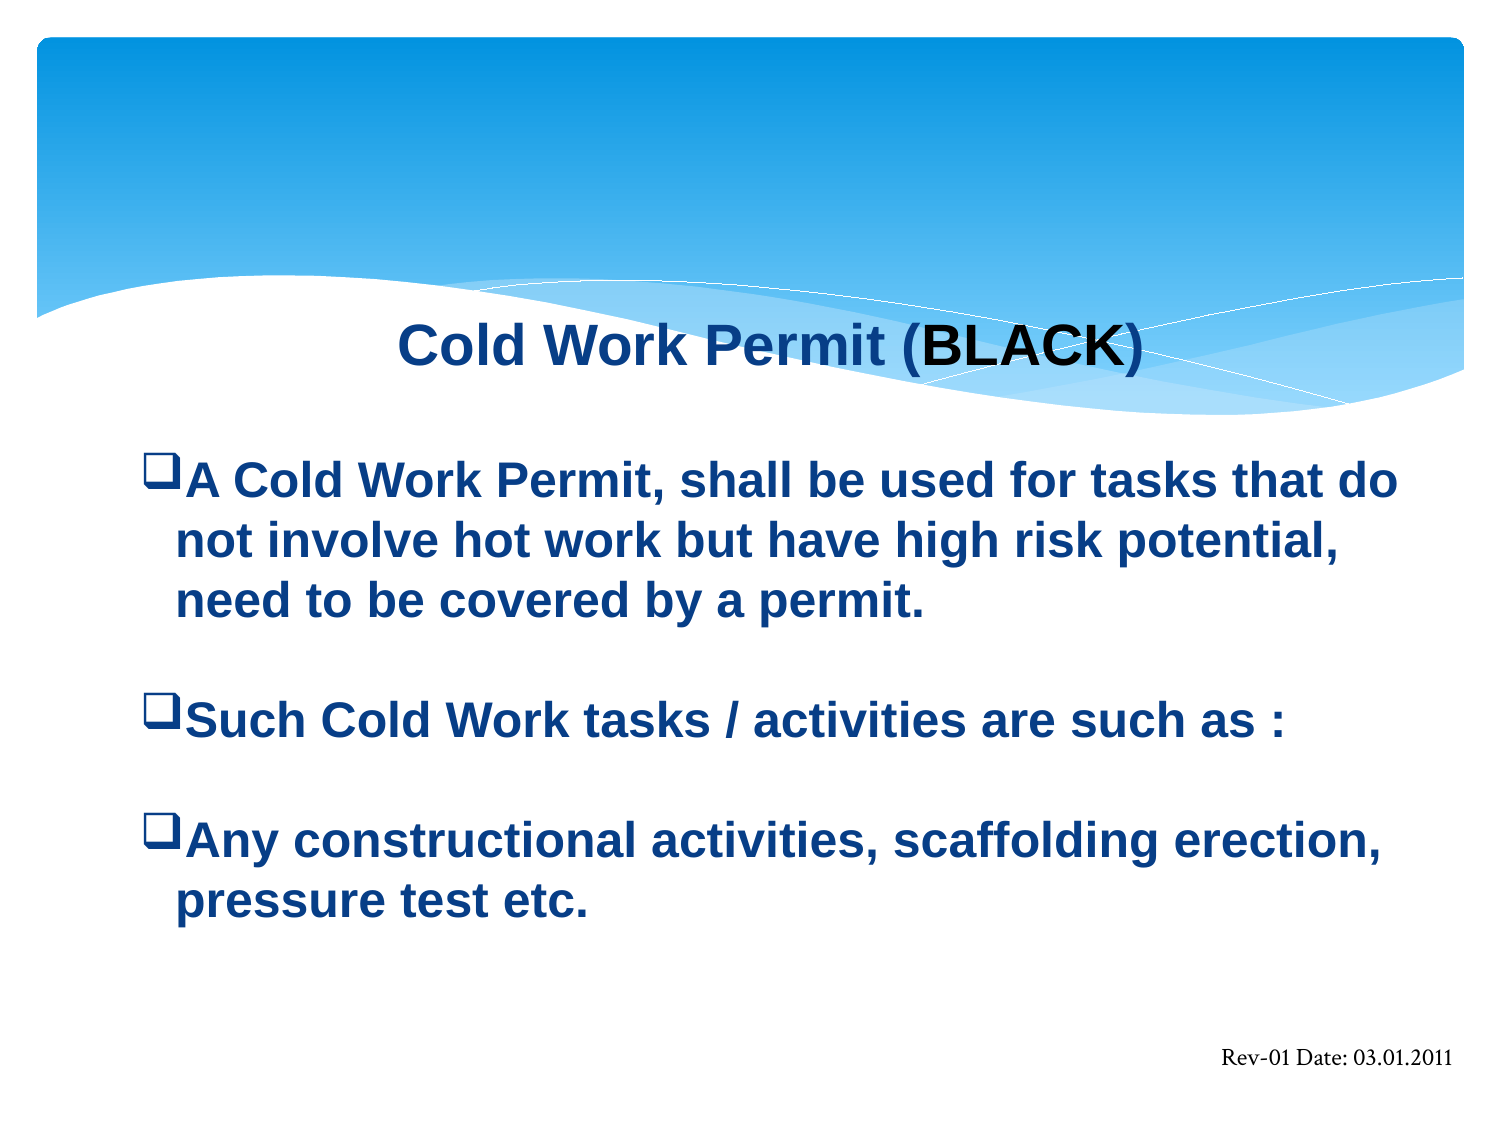

Cold Work Permit (BLACK)

A Cold Work Permit, shall be used for tasks that do not involve hot work but have high risk potential, need to be covered by a permit.

Such Cold Work tasks / activities are such as :

Any constructional activities, scaffolding erection, pressure test etc.

Rev-01 Date: 03.01.2011